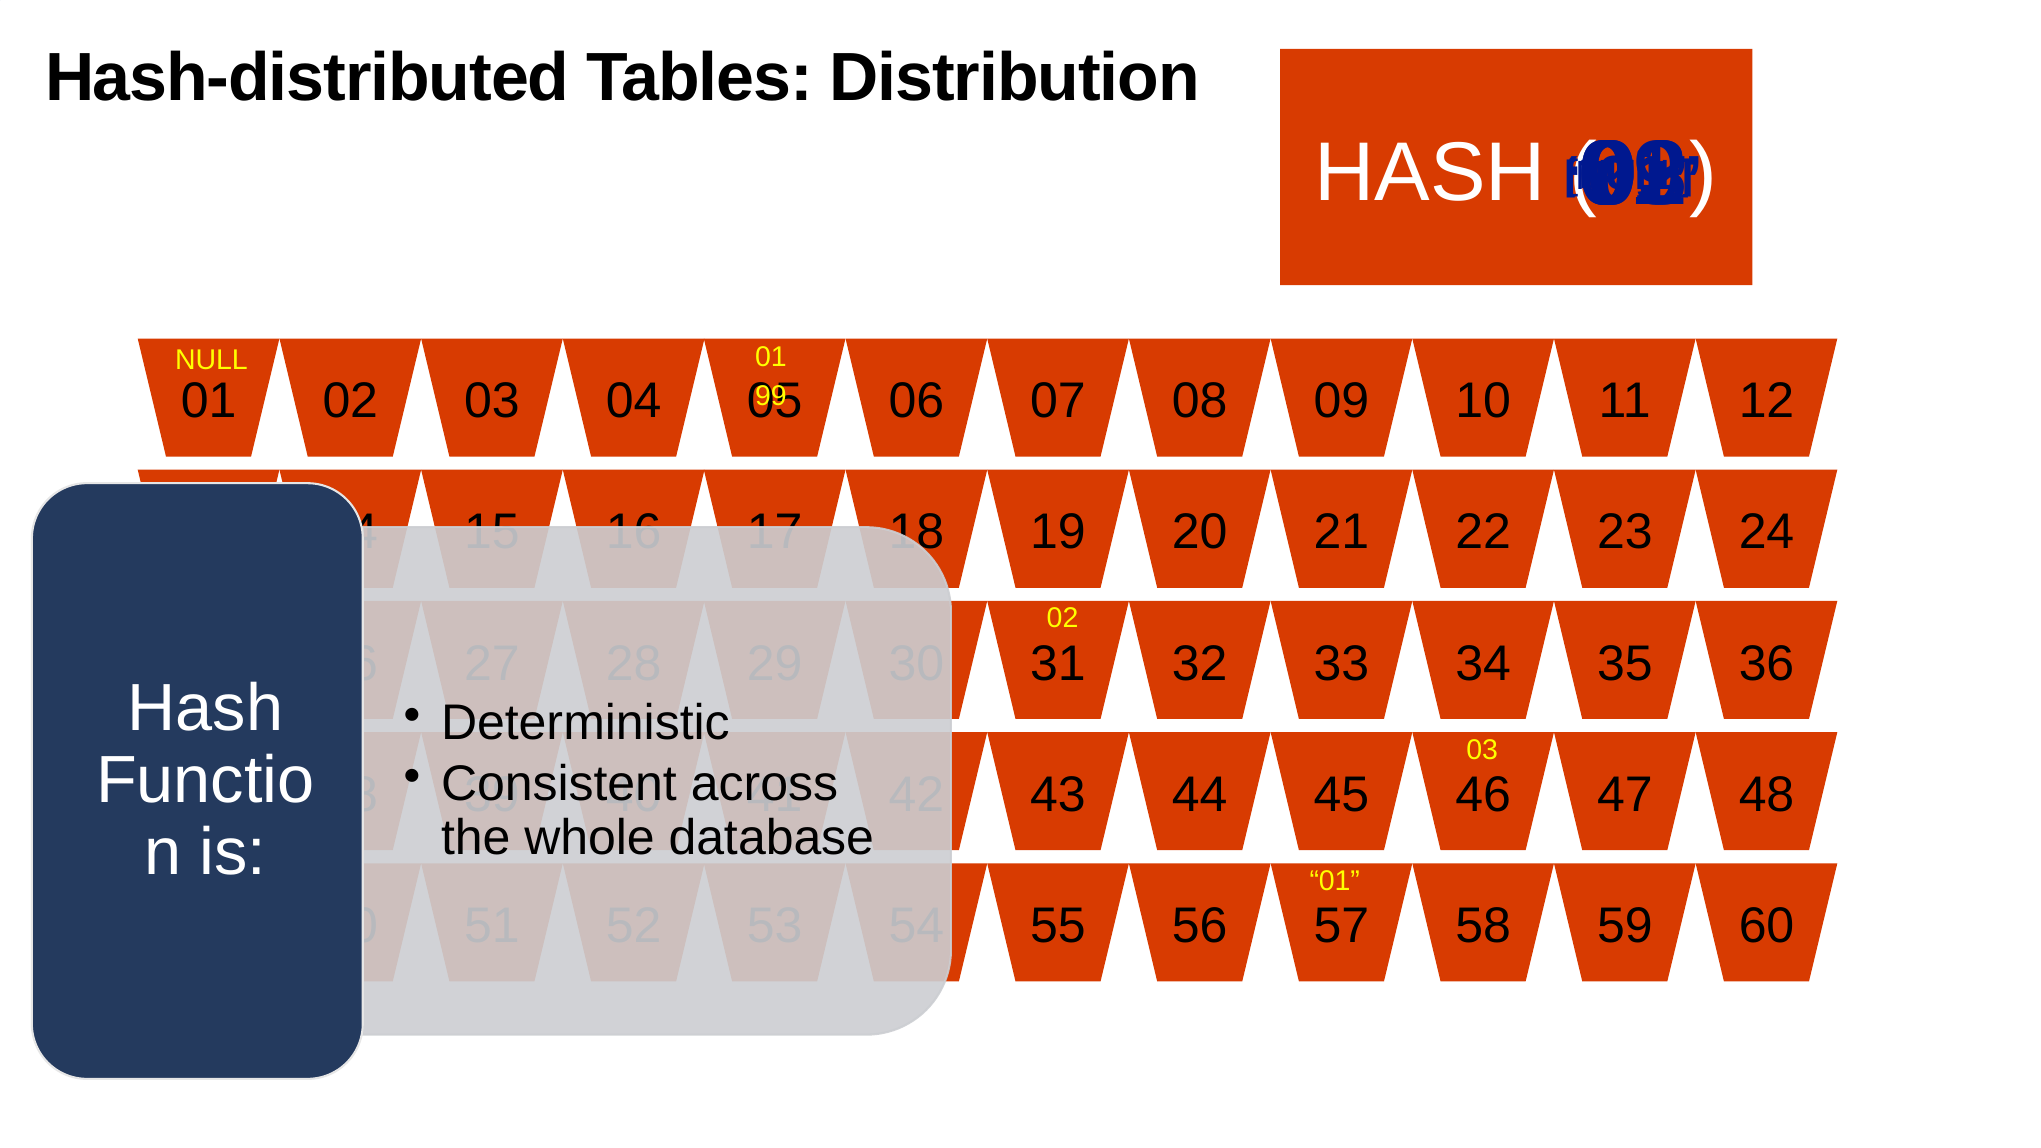

# Hash-distributed Tables: Distribution
HASH (    )
99
01
01
02
03
“01”
[NULL]
[NULL]
01
NULL
01
02
03
04
05
06
07
08
09
10
11
12
99
13
14
15
16
17
18
19
20
21
22
23
24
Deterministic
Consistent across the whole database
Hash Function is:
02
25
26
27
28
29
30
31
32
33
34
35
36
03
37
38
39
40
41
42
43
44
45
46
47
48
“01”
49
50
51
52
53
54
55
56
57
58
59
60